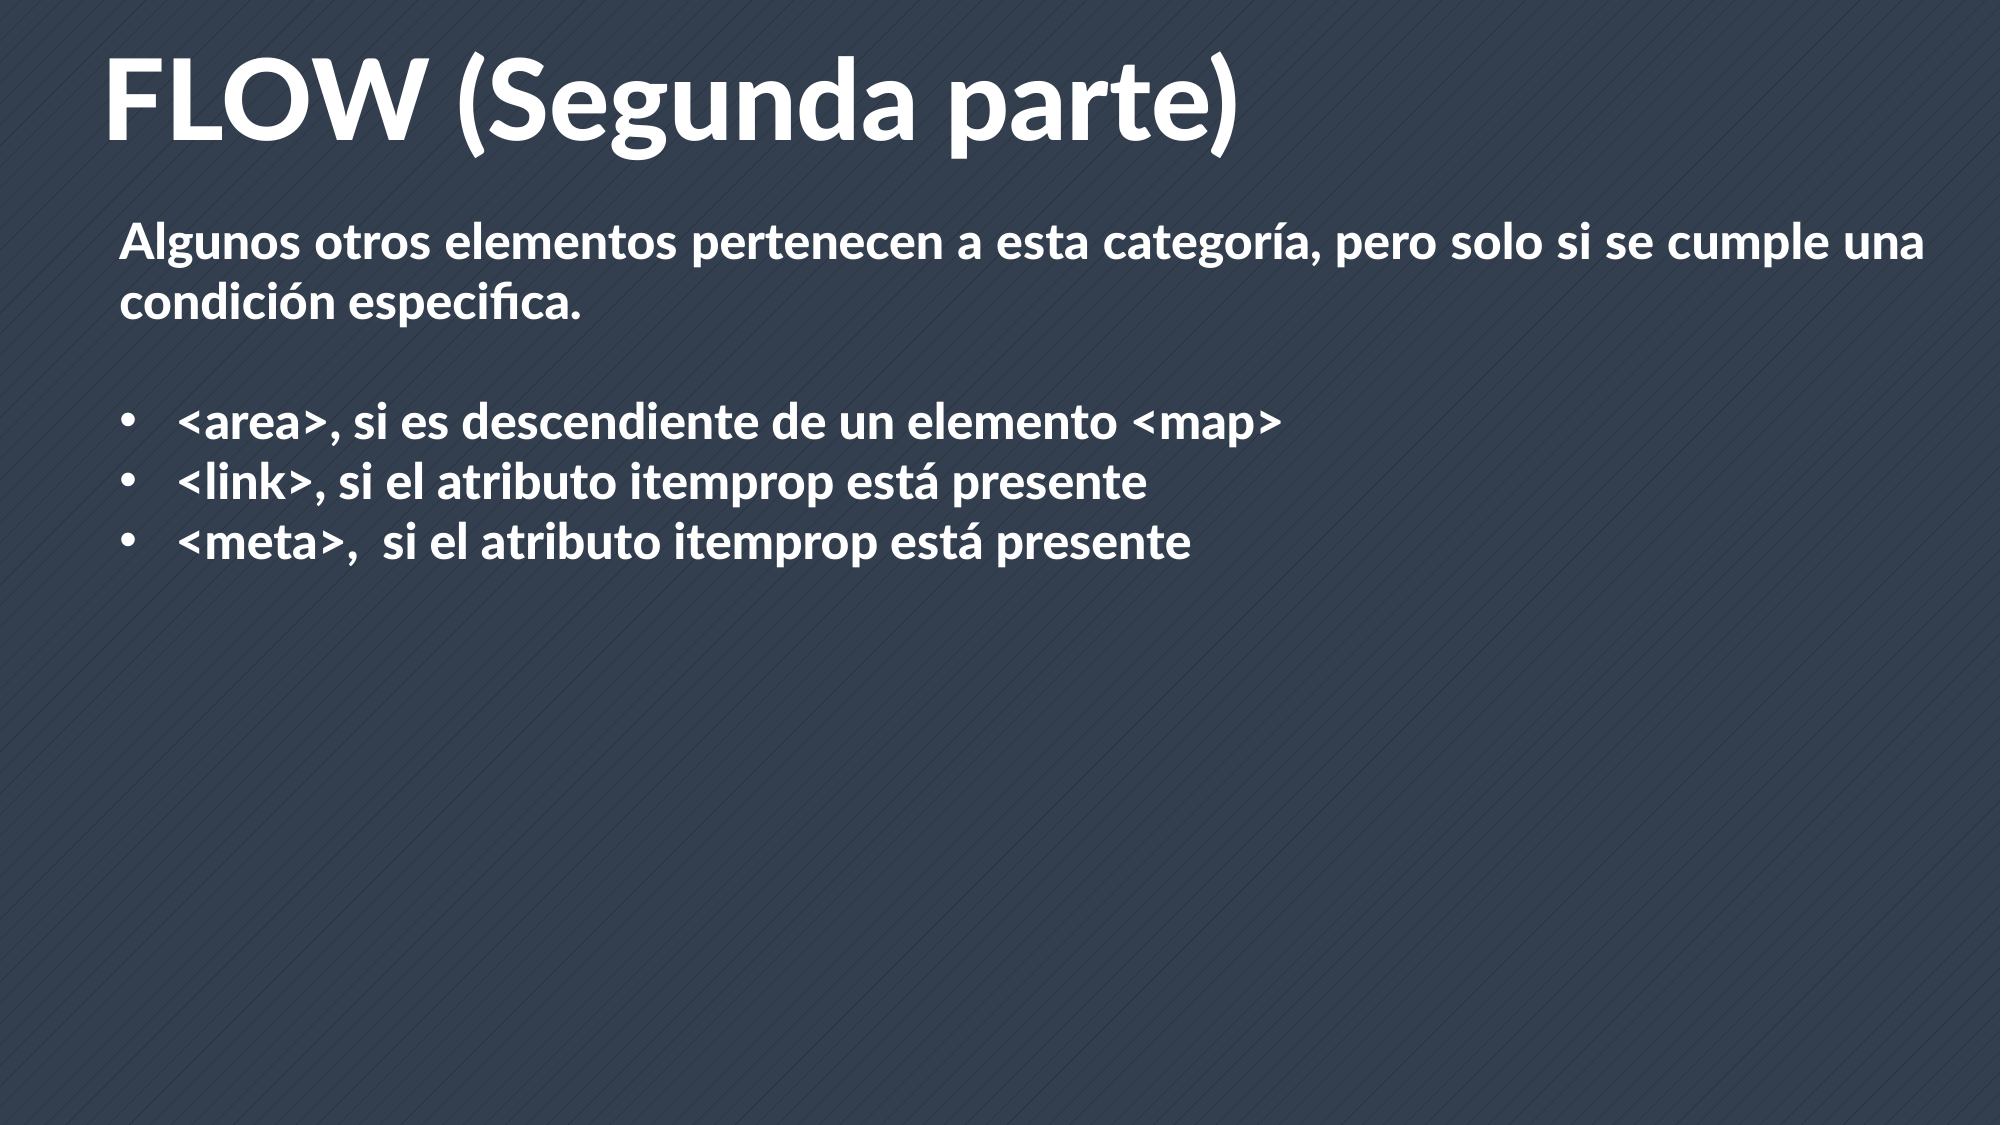

FLOW (Segunda parte)
Algunos otros elementos pertenecen a esta categoría, pero solo si se cumple una condición especifica.

<area>, si es descendiente de un elemento <map>
<link>, si el atributo itemprop está presente
<meta>,  si el atributo itemprop está presente